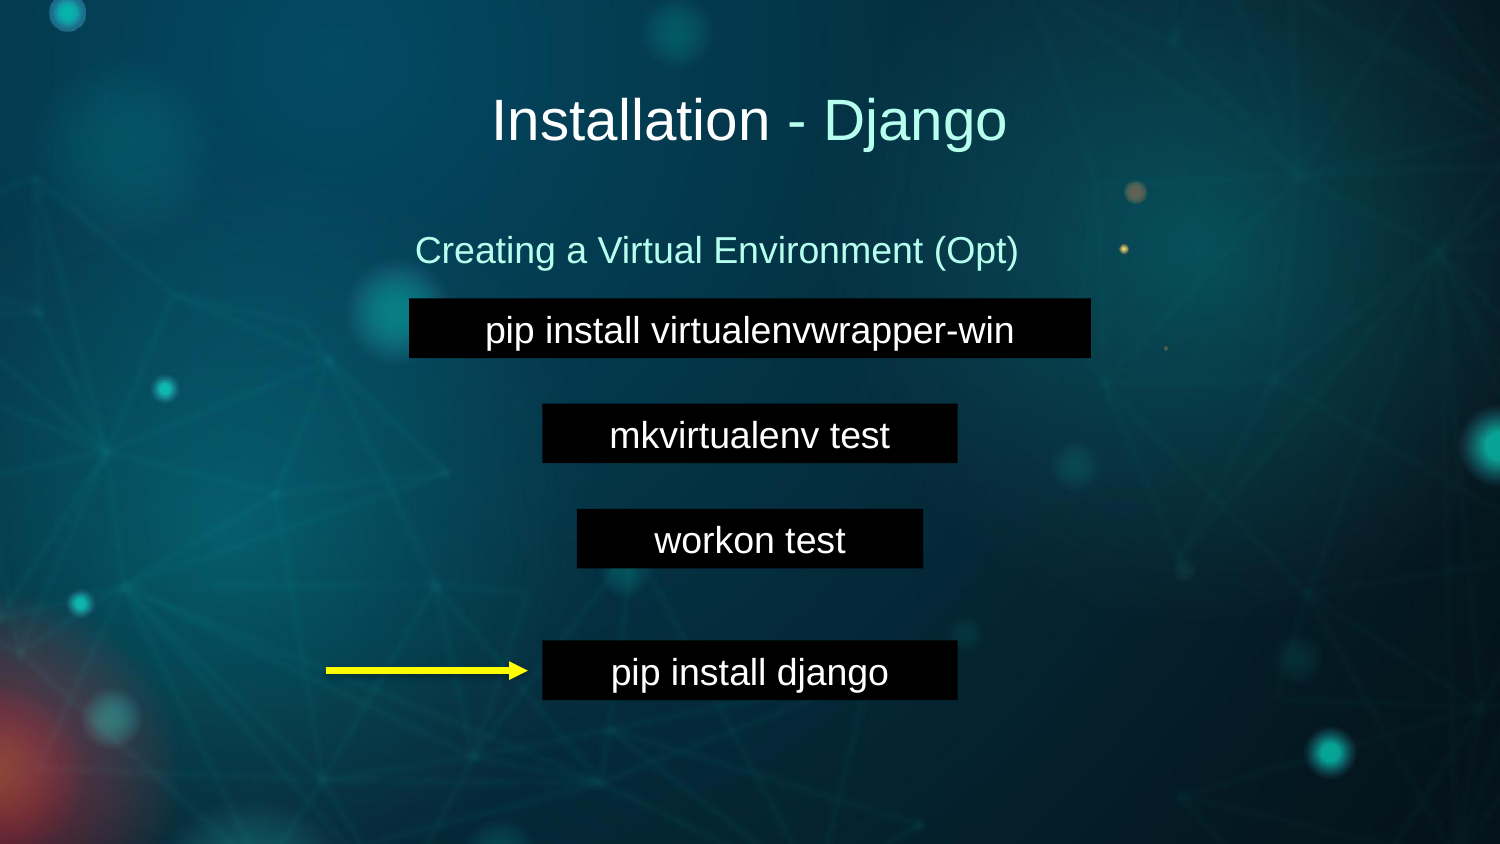

# Installation - Django
Creating a Virtual Environment (Opt)
pip install virtualenvwrapper-win
mkvirtualenv test
workon test
pip install django